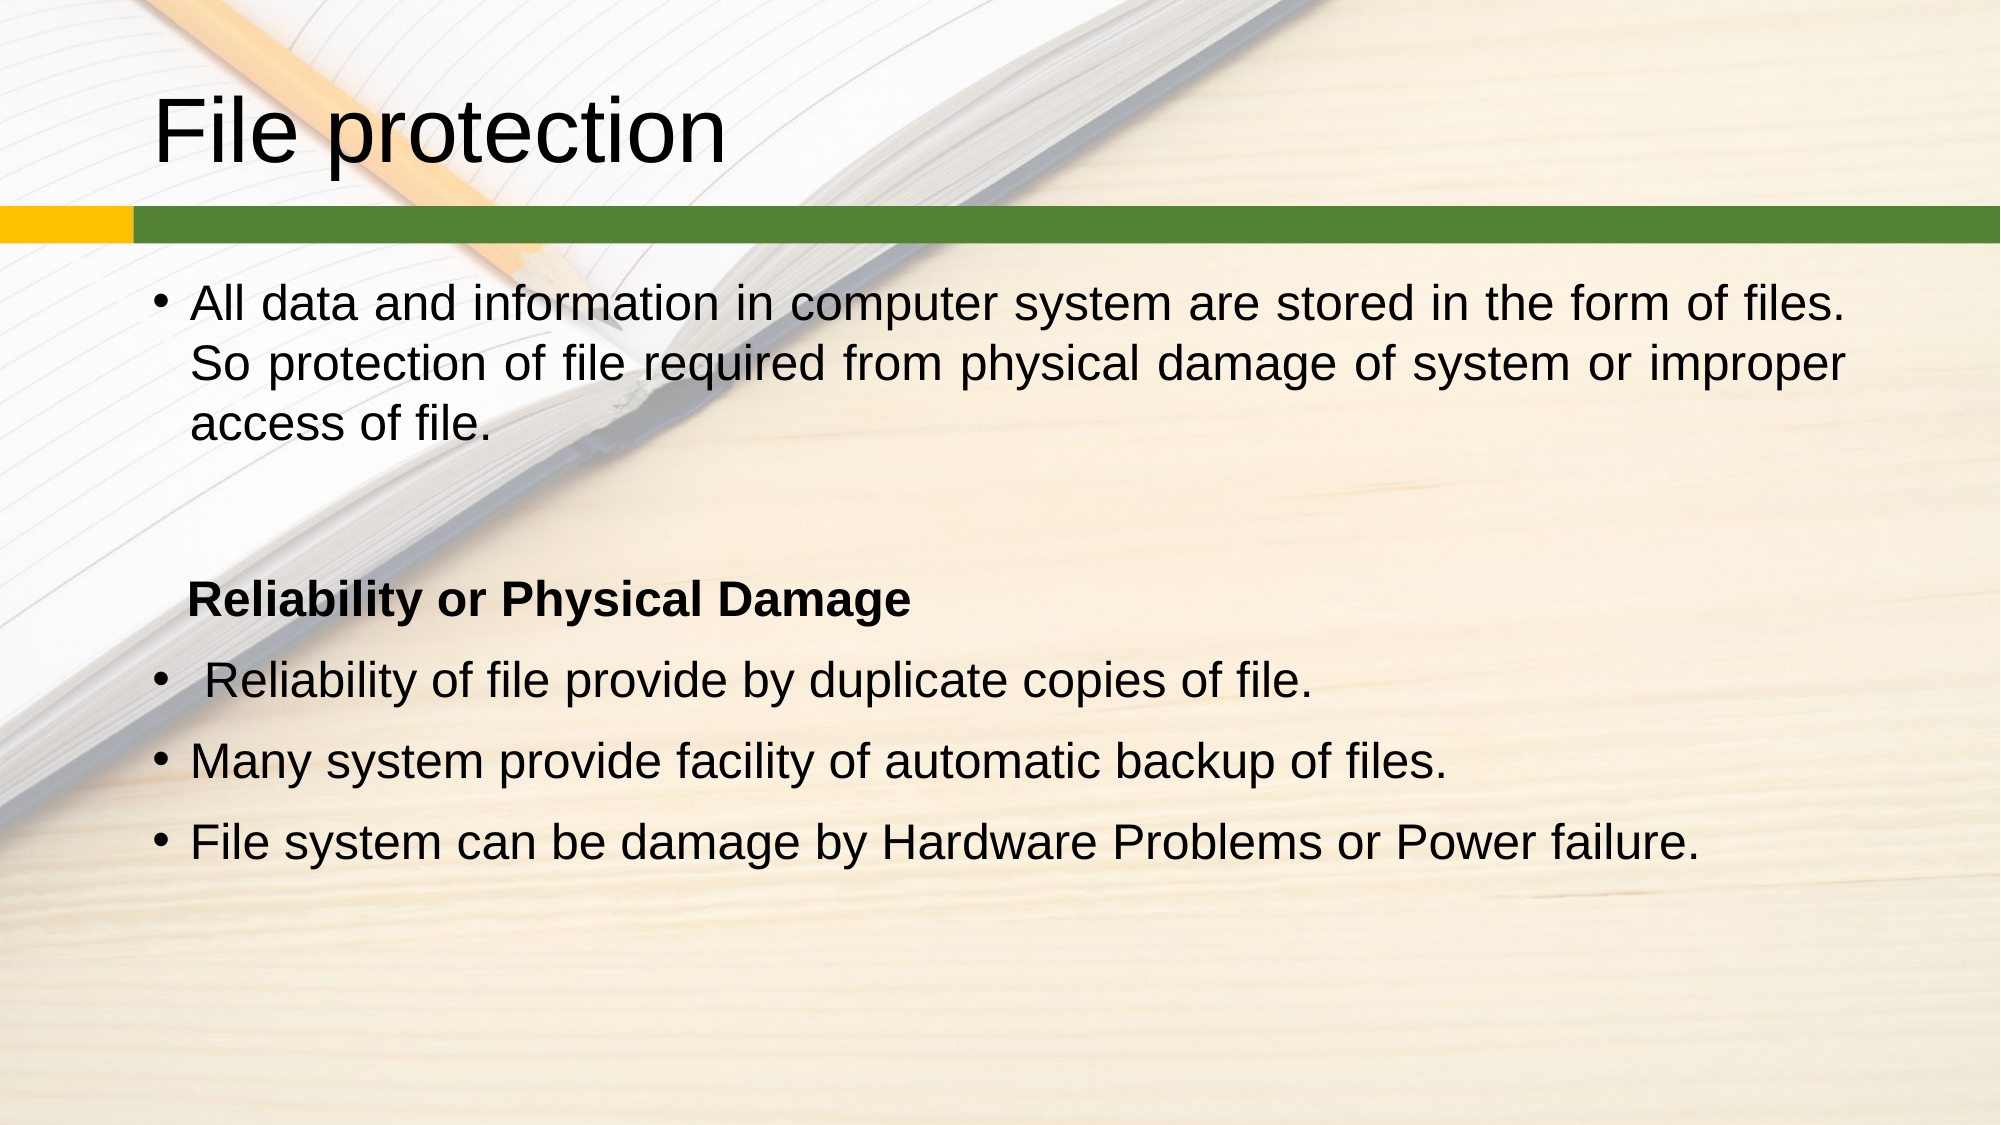

# File protection
All data and information in computer system are stored in the form of files. So protection of file required from physical damage of system or improper access of file.

   Reliability or Physical Damage
 Reliability of file provide by duplicate copies of file.
Many system provide facility of automatic backup of files.
File system can be damage by Hardware Problems or Power failure.